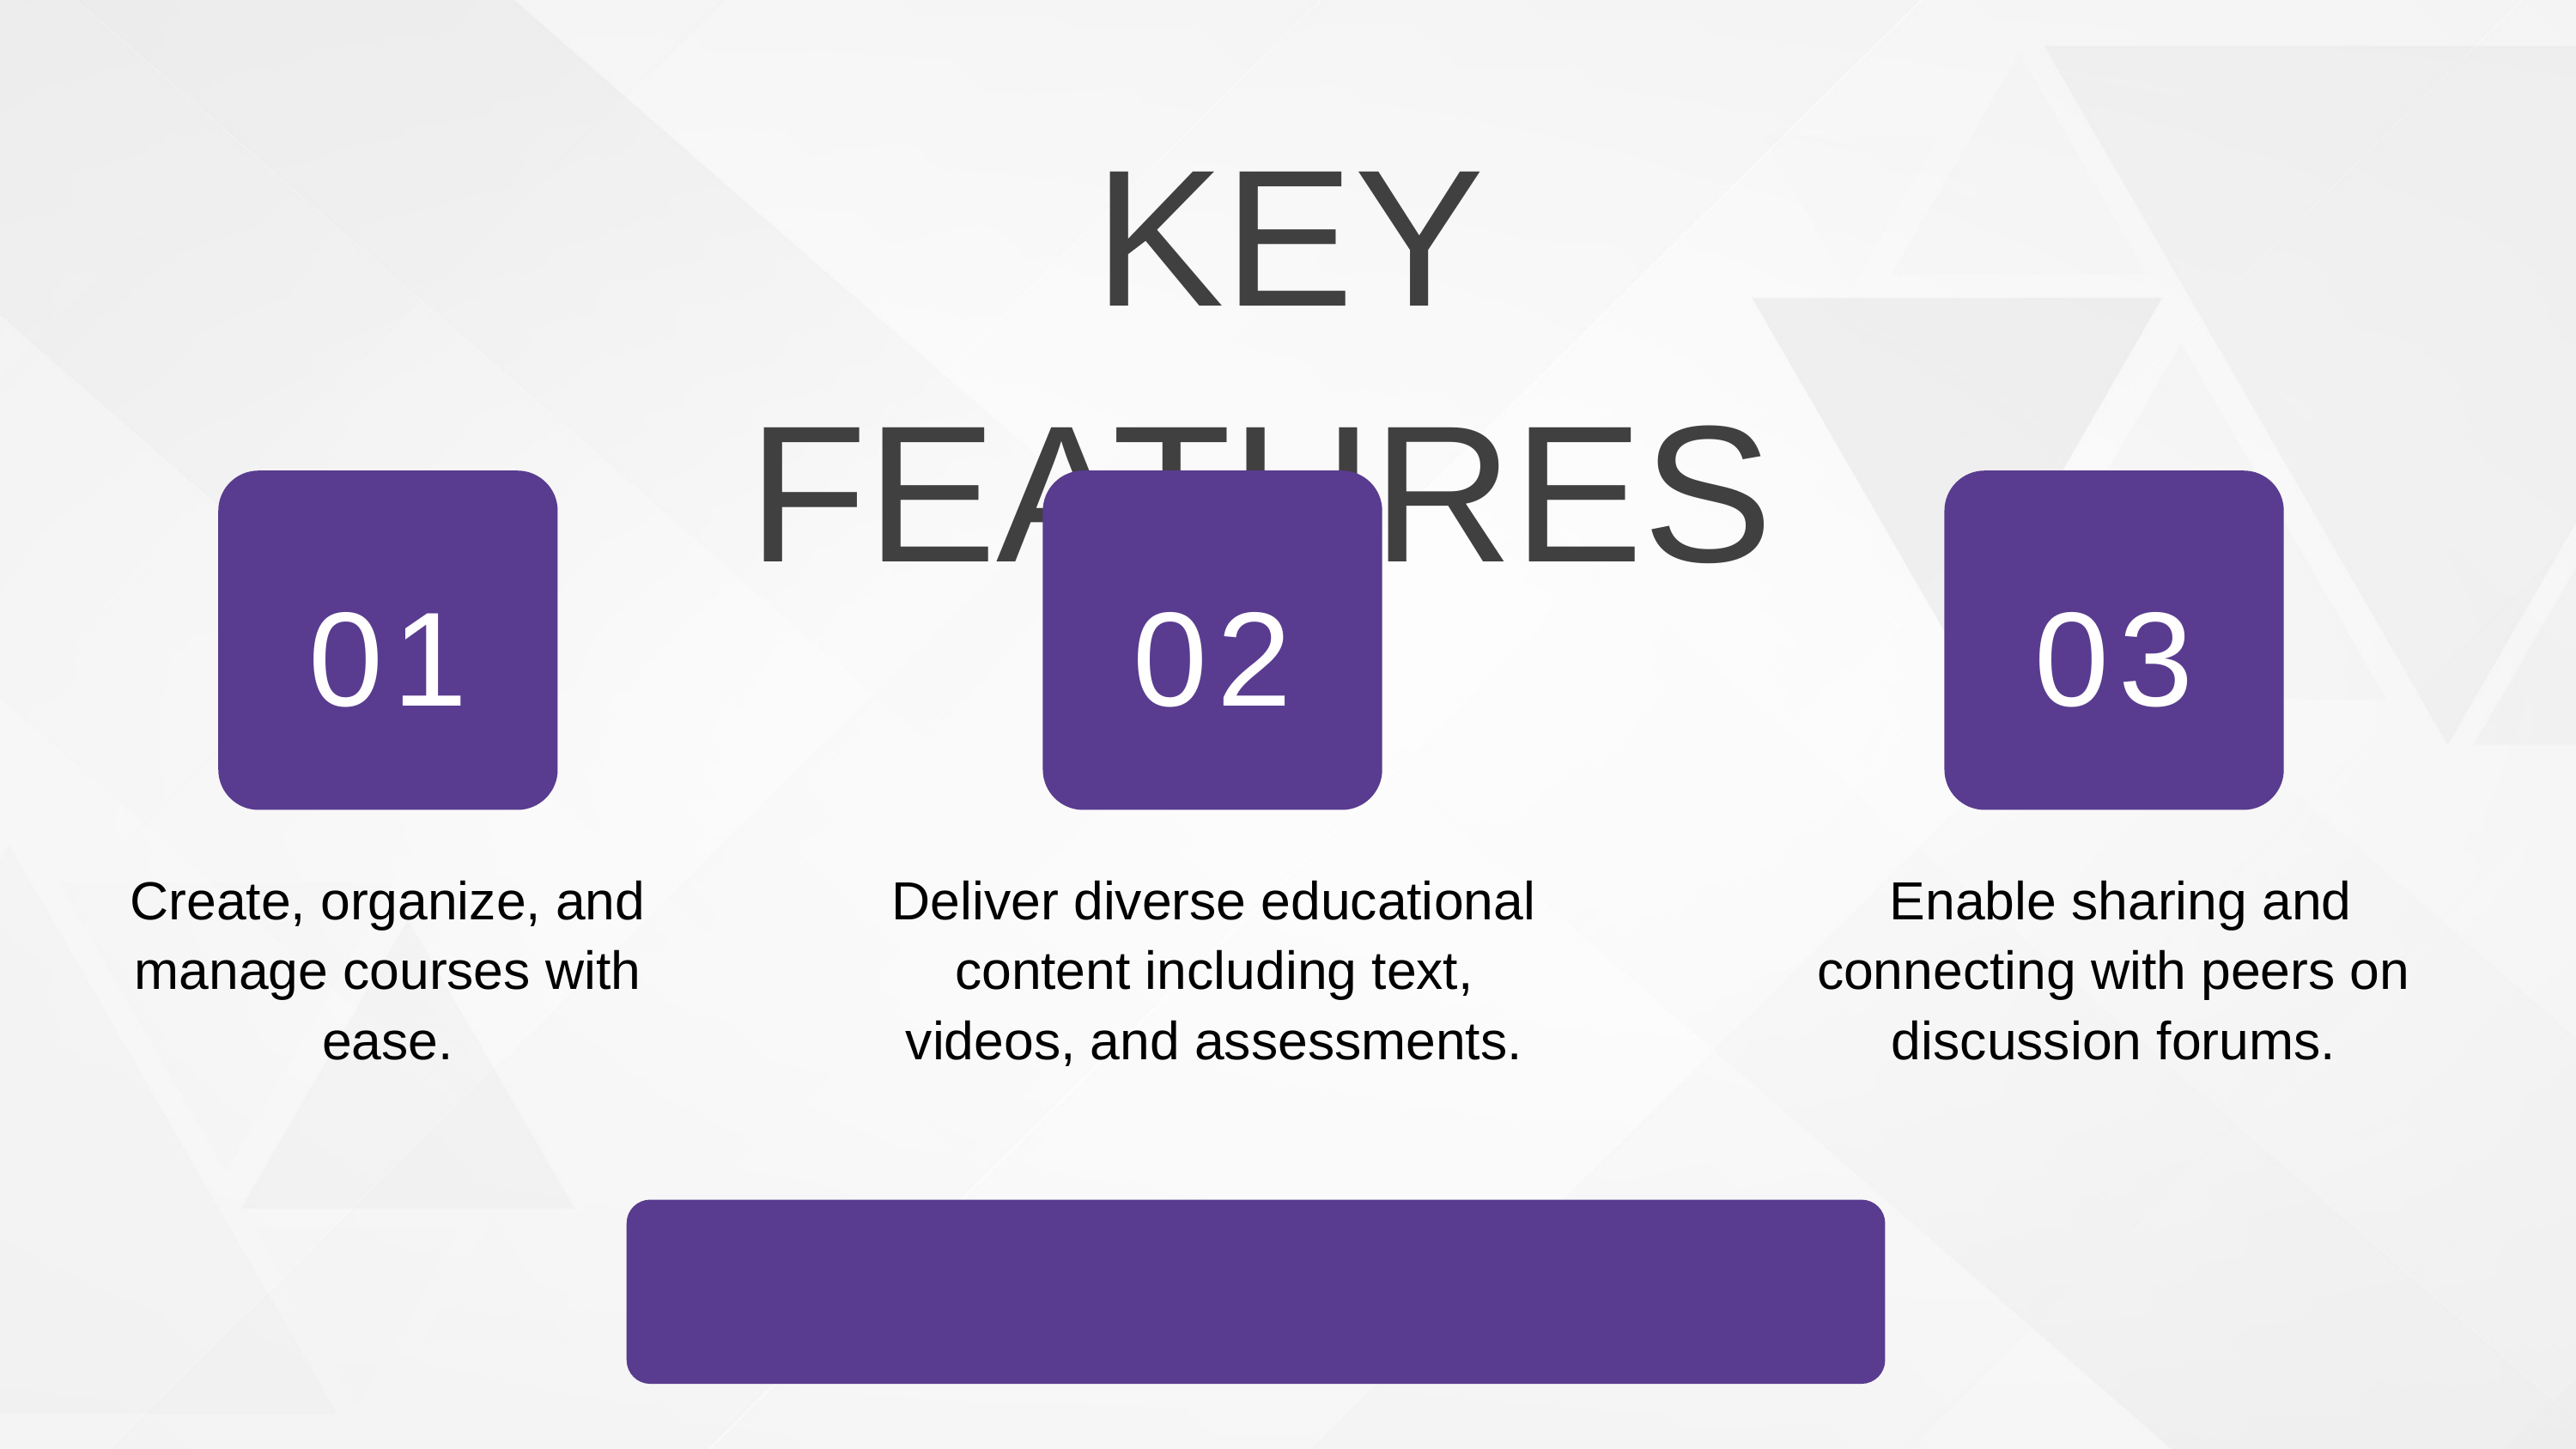

KEY FEATURES

01

02

03
Create, organize, and manage courses with ease.
Deliver diverse educational
 content including text,
videos, and assessments.
 Enable sharing and connecting with peers on discussion forums.